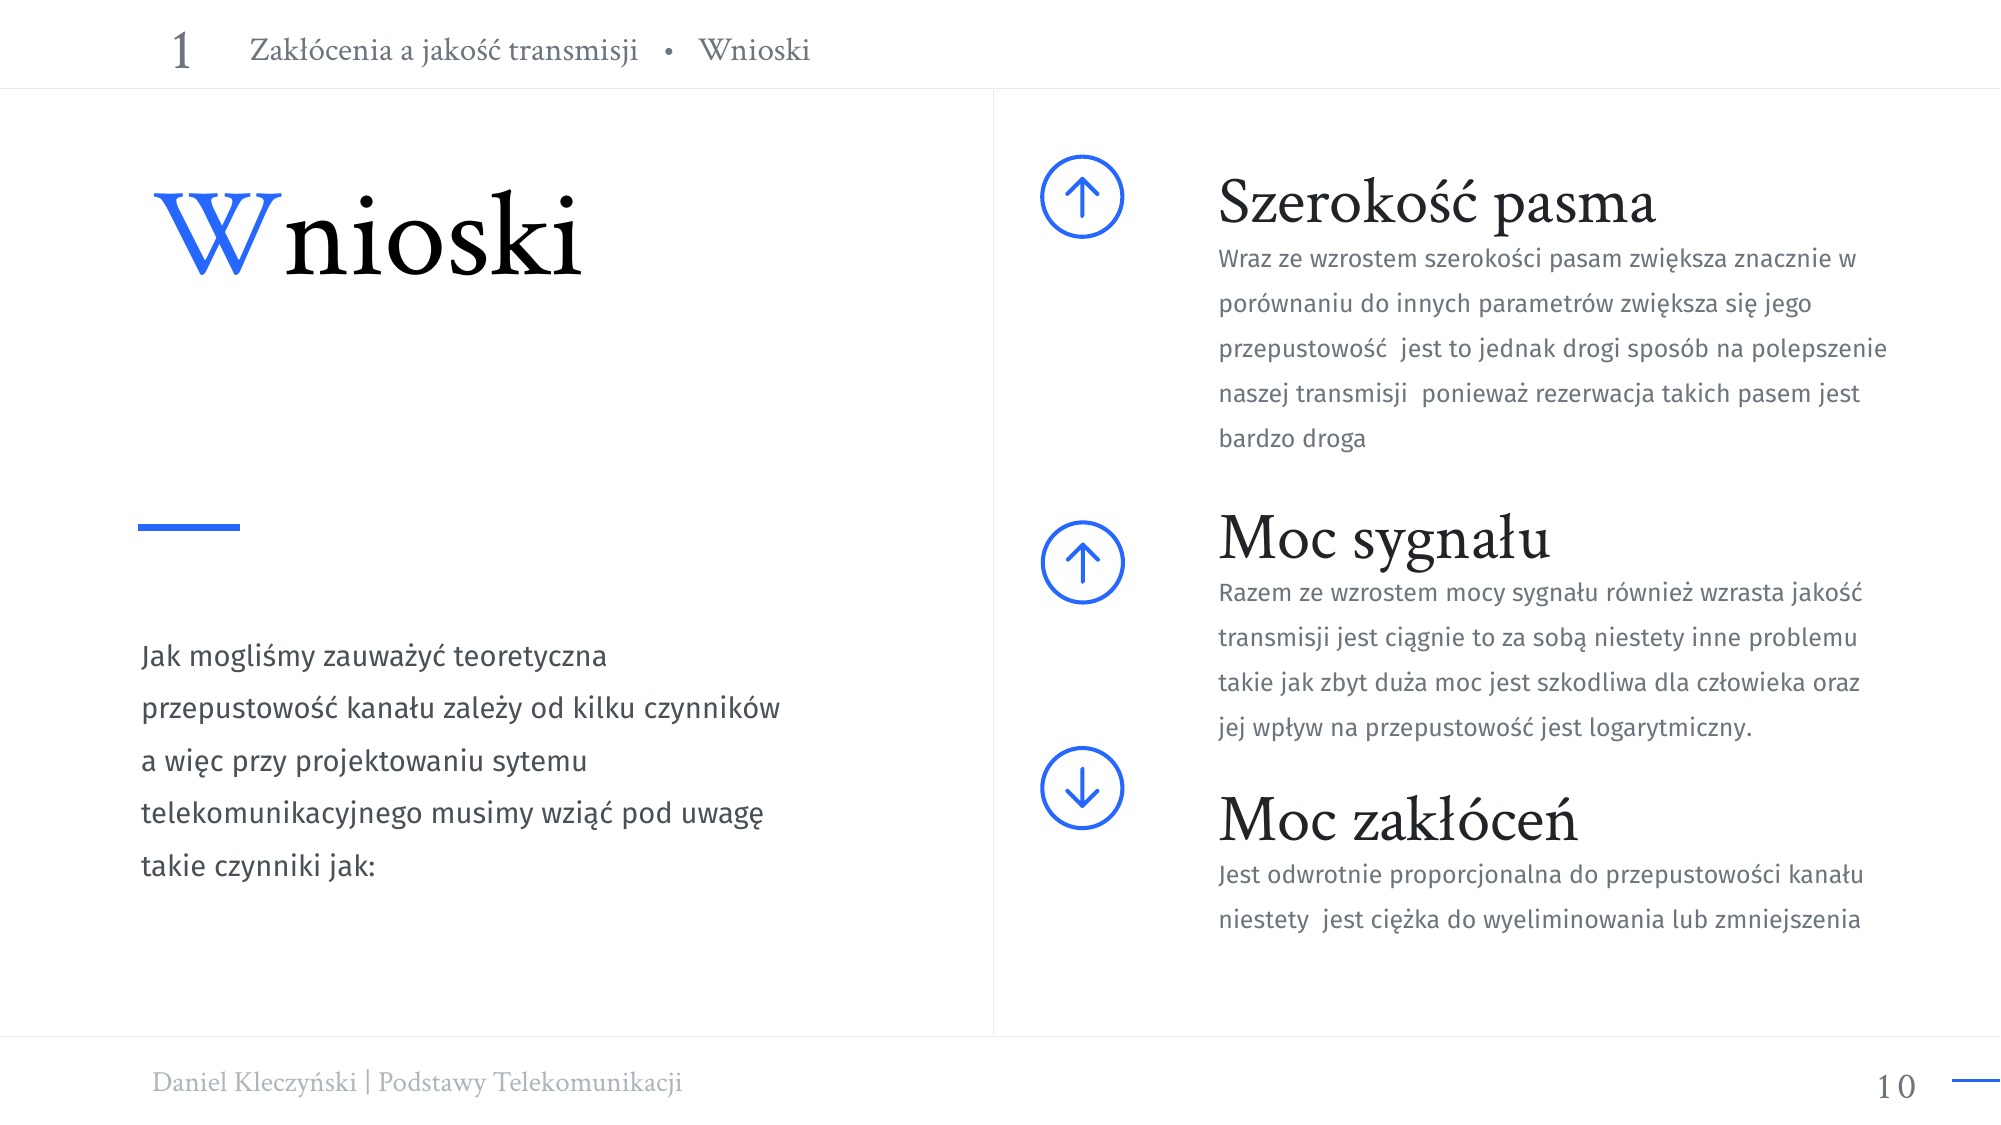

Zakłócenia a jakość transmisji   •   Wnioski

1
Wnioski
Szerokość pasma

Wraz ze wzrostem szerokości pasam zwiększa znacznie w porównaniu do innych parametrów zwiększa się jego przepustowość  jest to jednak drogi sposób na polepszenie naszej transmisji  ponieważ rezerwacja takich pasem jest bardzo droga
Moc sygnału

Razem ze wzrostem mocy sygnału również wzrasta jakość transmisji jest ciągnie to za sobą niestety inne problemu takie jak zbyt duża moc jest szkodliwa dla człowieka oraz jej wpływ na przepustowość jest logarytmiczny.
Jak mogliśmy zauważyć teoretyczna przepustowość kanału zależy od kilku czynników a więc przy projektowaniu sytemu telekomunikacyjnego musimy wziąć pod uwagę takie czynniki jak:

Moc zakłóceń
Jest odwrotnie proporcjonalna do przepustowości kanału niestety  jest ciężka do wyeliminowania lub zmniejszenia